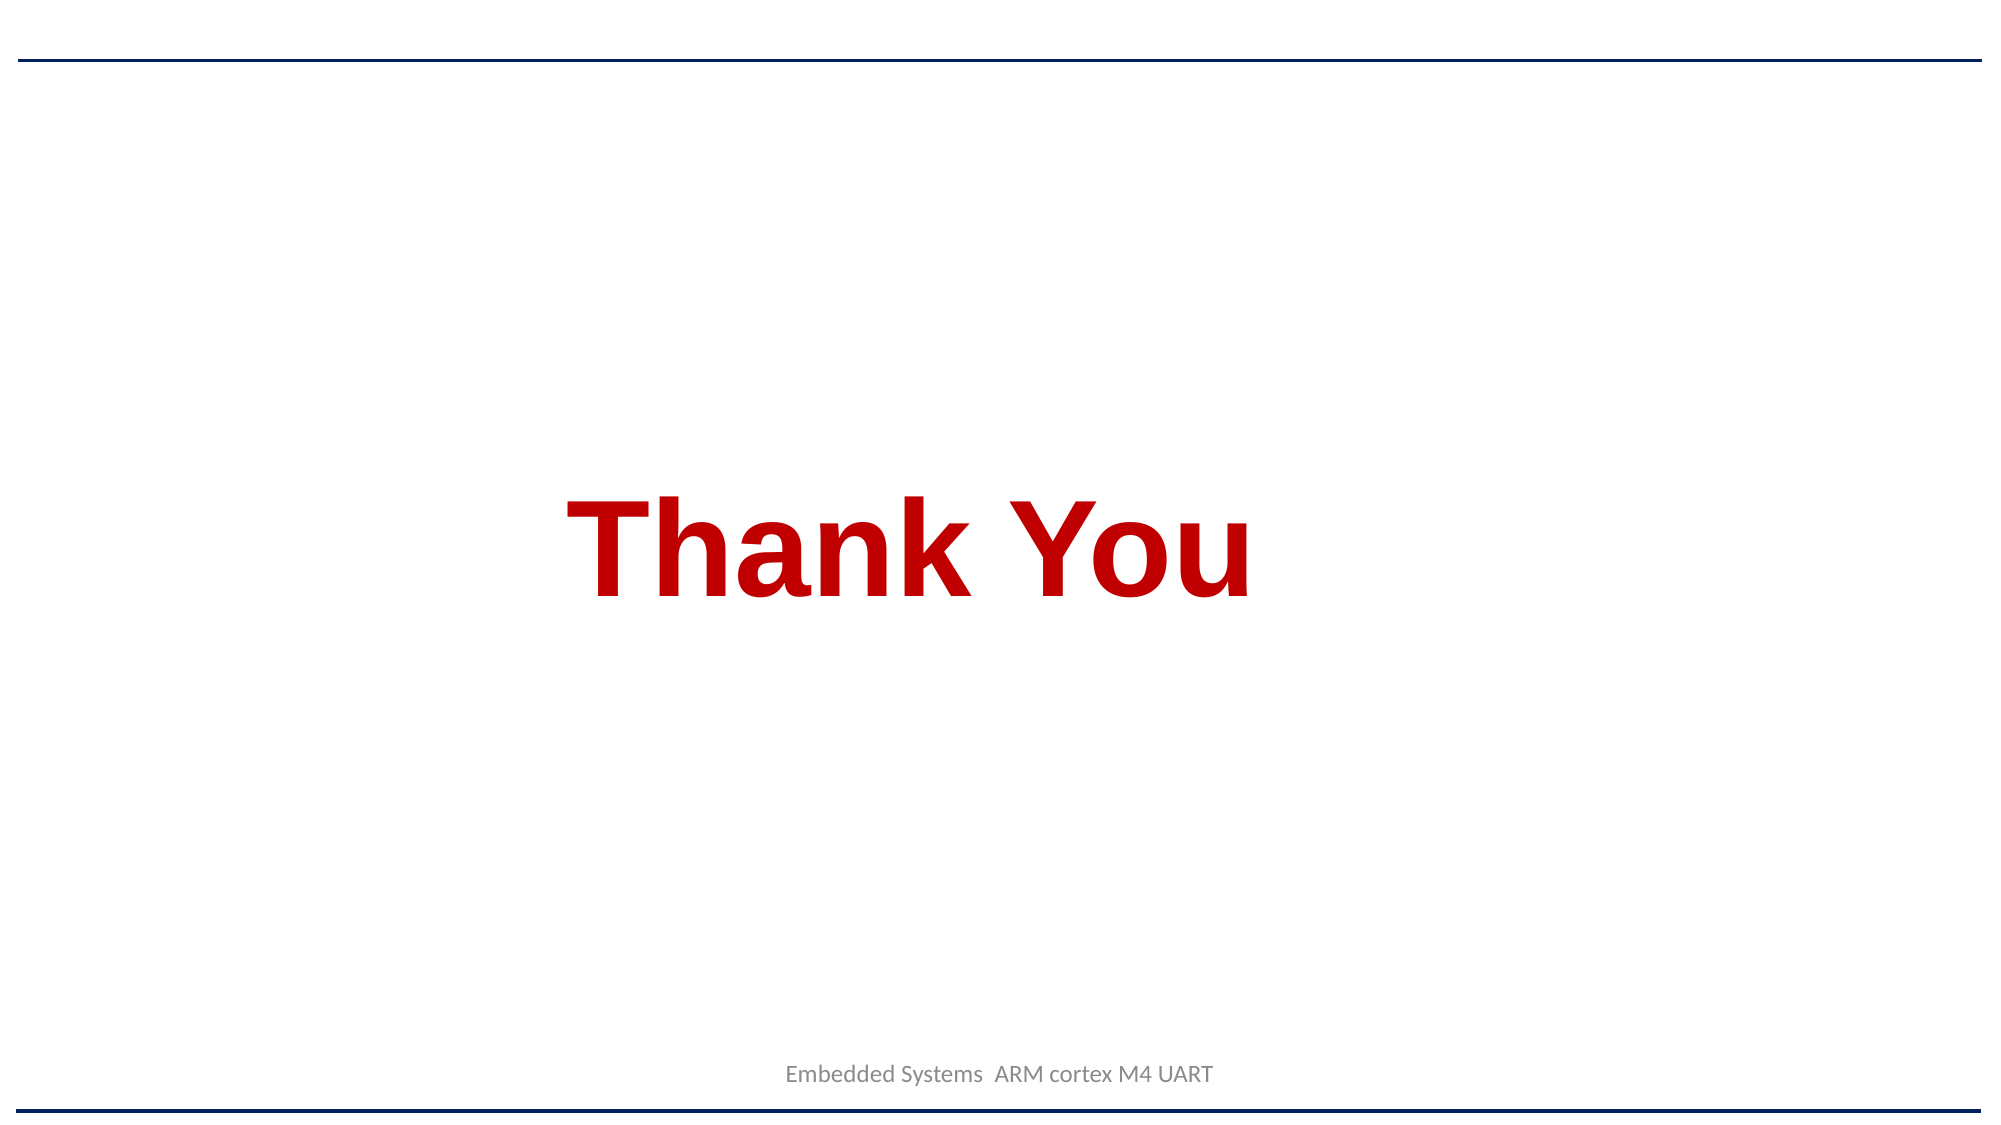

Thank You
Embedded Systems  ARM cortex M4 UART